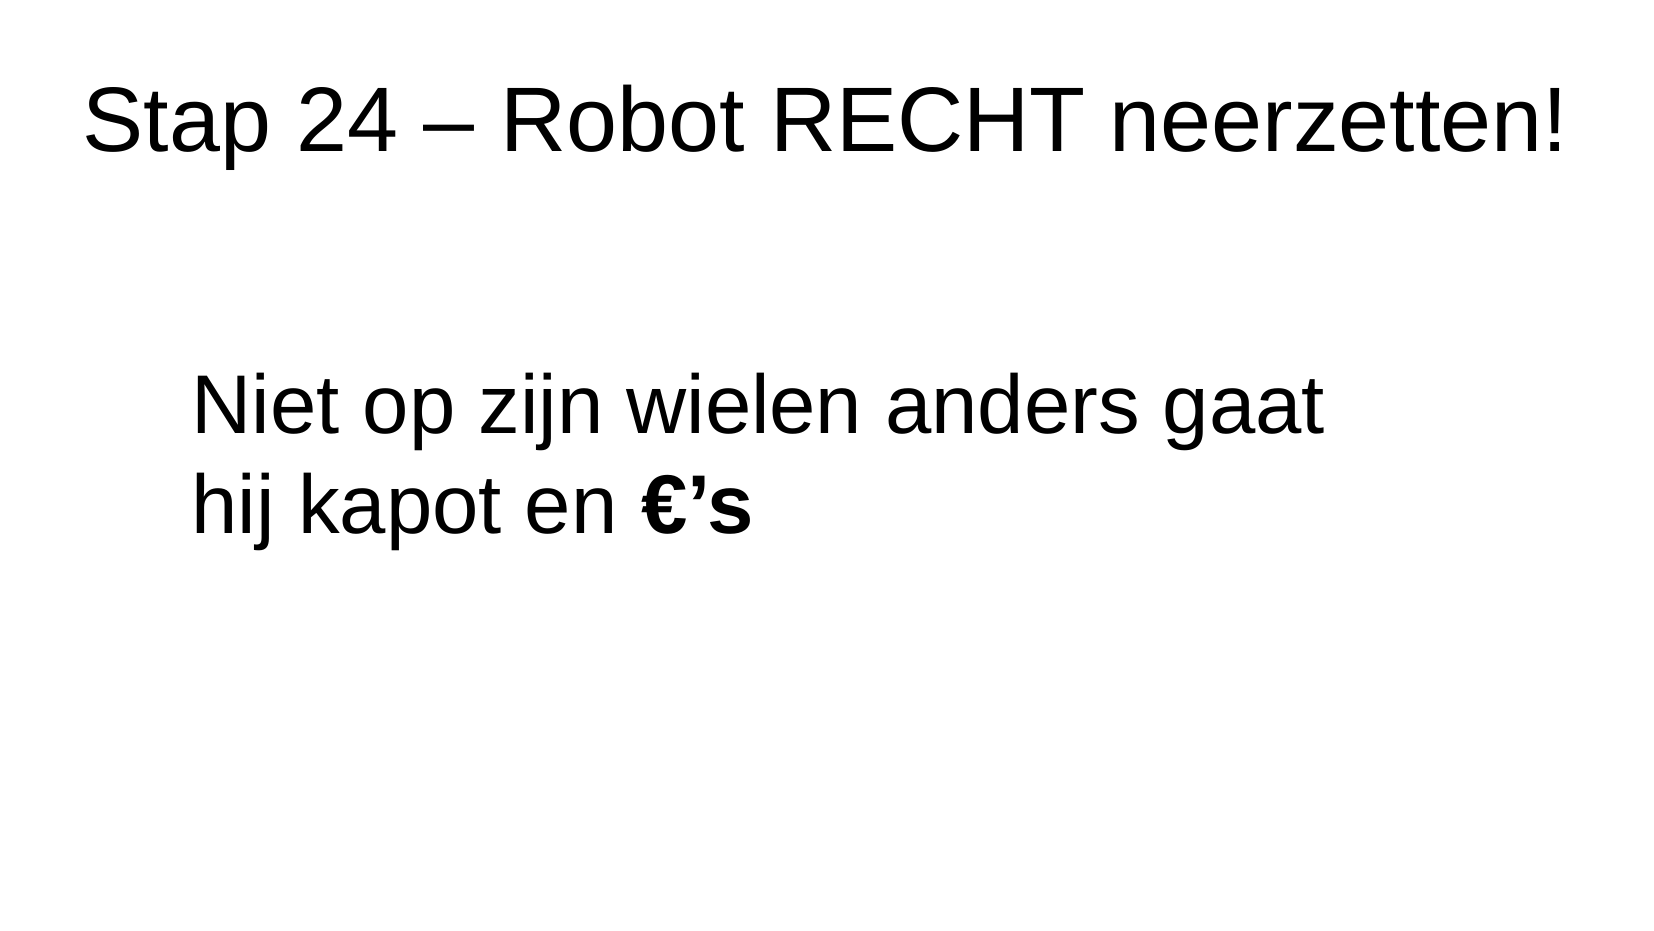

Stap 24 – Robot RECHT neerzetten!
Niet op zijn wielen anders gaat hij kapot en €’s